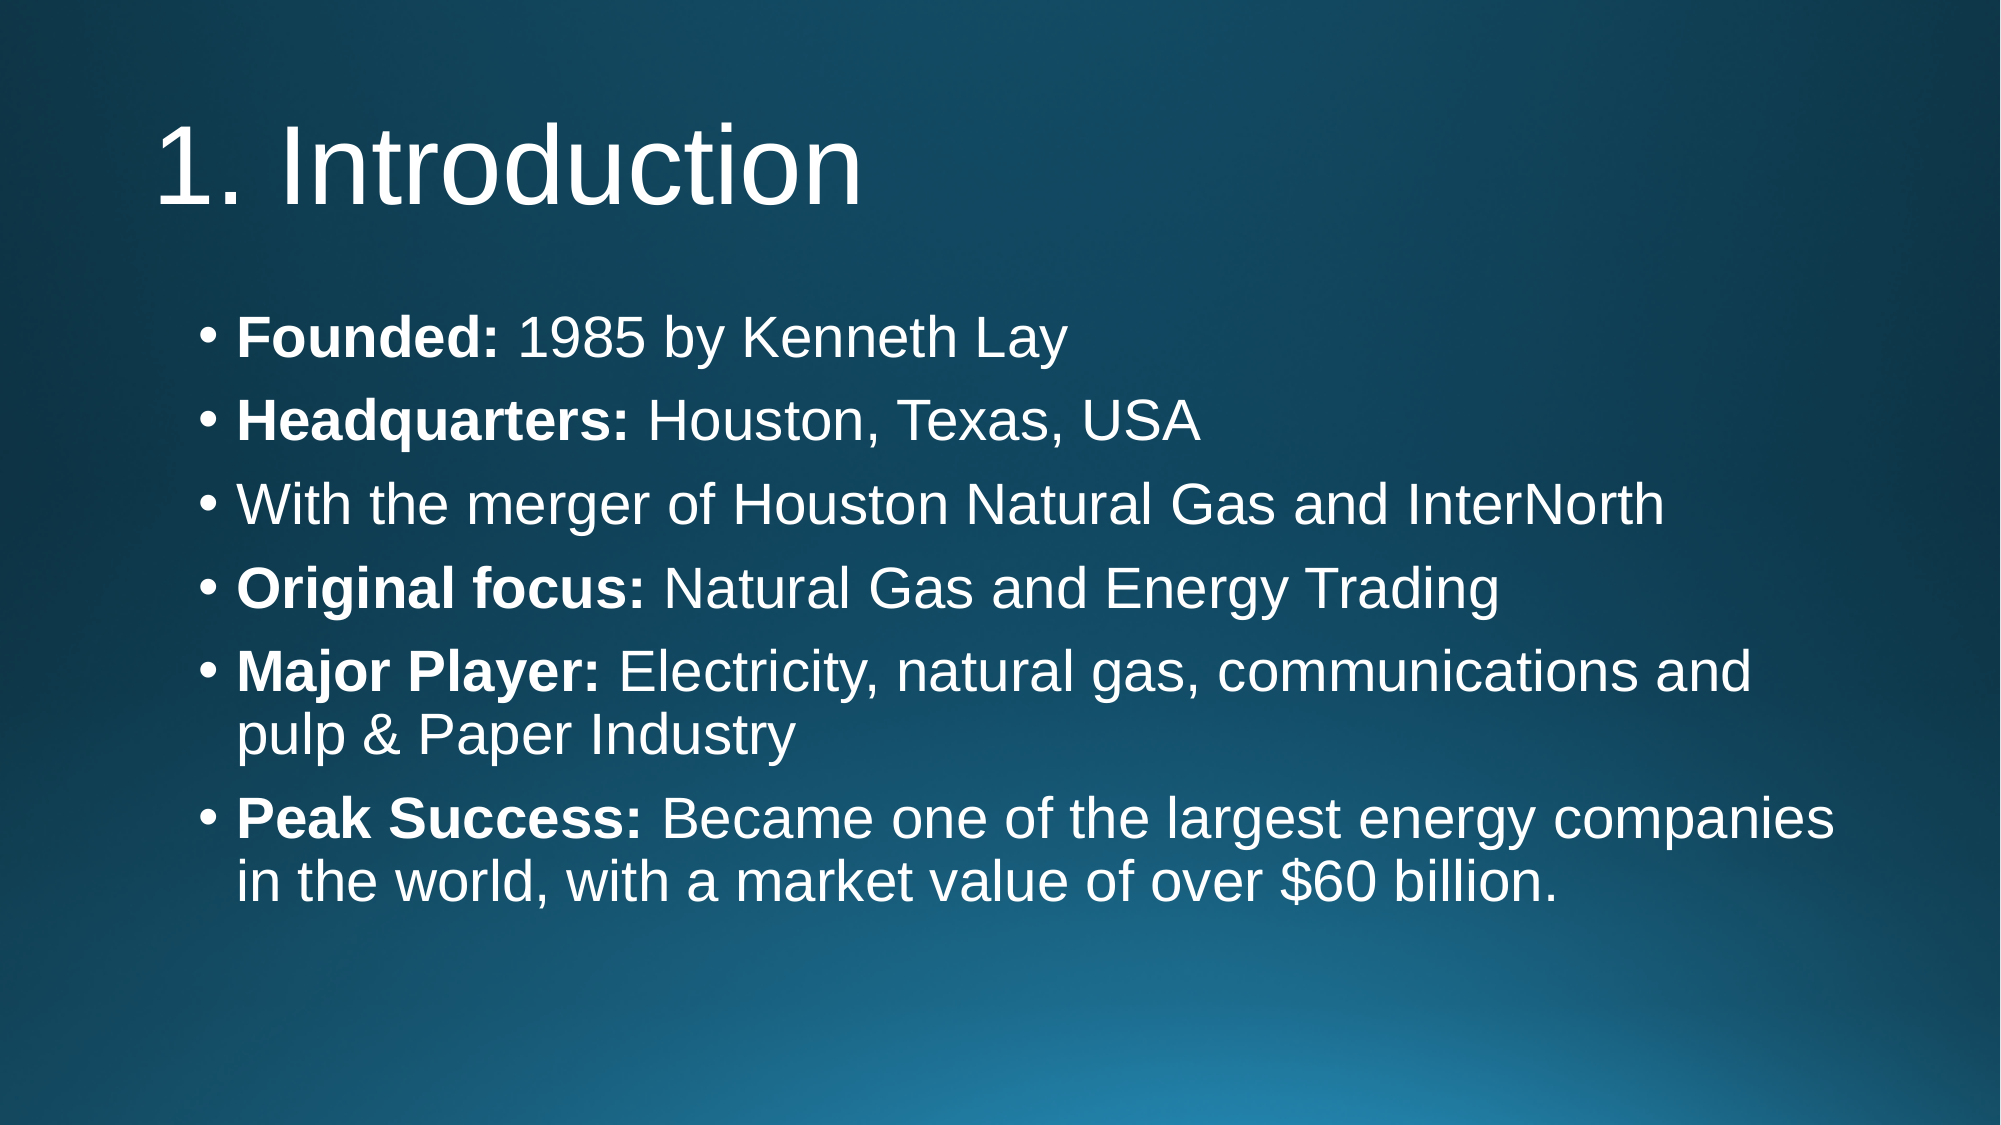

# 1. Introduction
Founded: 1985 by Kenneth Lay
Headquarters: Houston, Texas, USA
With the merger of Houston Natural Gas and InterNorth
Original focus: Natural Gas and Energy Trading
Major Player: Electricity, natural gas, communications and pulp & Paper Industry
Peak Success: Became one of the largest energy companies in the world, with a market value of over $60 billion.